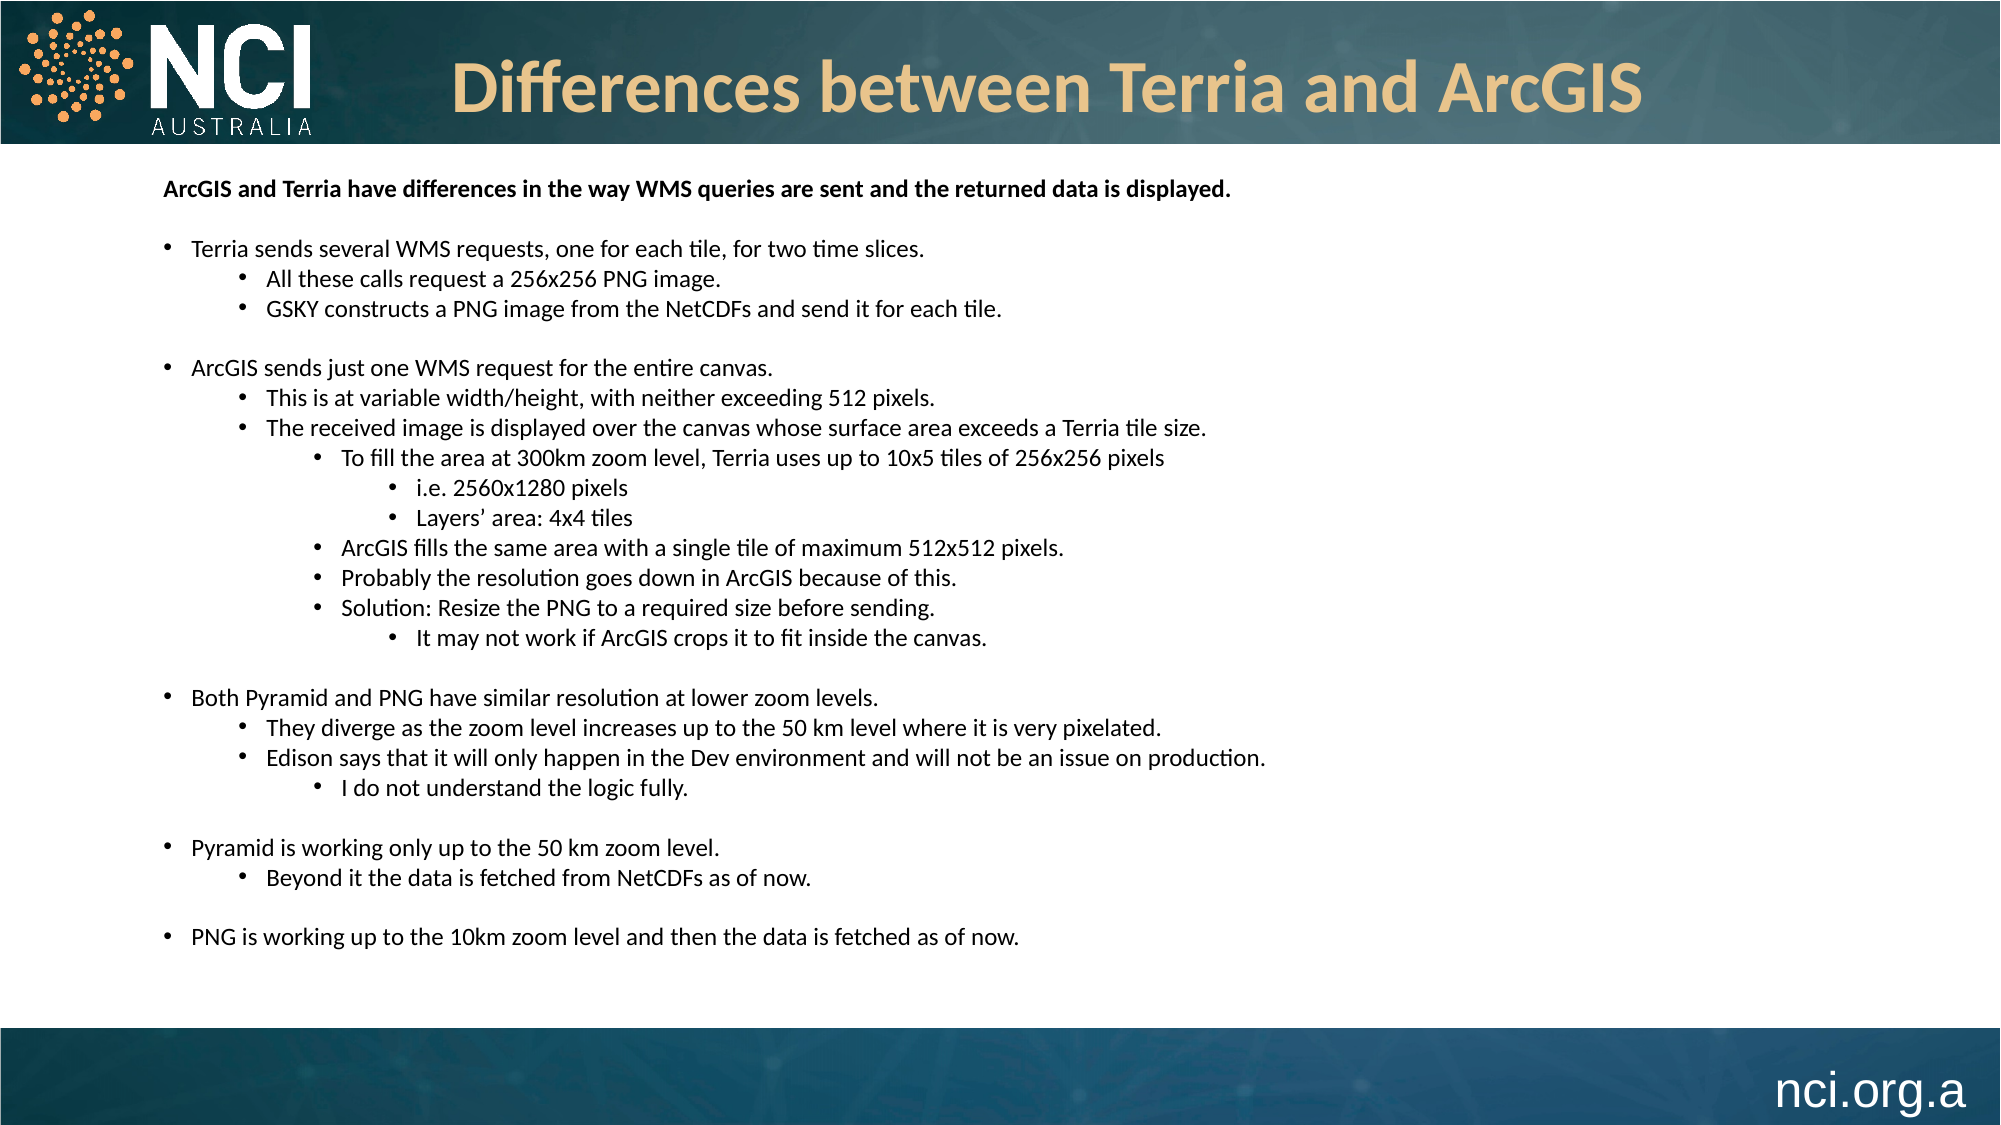

Differences between Terria and ArcGIS
ArcGIS and Terria have differences in the way WMS queries are sent and the returned data is displayed.

Terria sends several WMS requests, one for each tile, for two time slices.
All these calls request a 256x256 PNG image.
GSKY constructs a PNG image from the NetCDFs and send it for each tile.

ArcGIS sends just one WMS request for the entire canvas.
This is at variable width/height, with neither exceeding 512 pixels.
The received image is displayed over the canvas whose surface area exceeds a Terria tile size.
To fill the area at 300km zoom level, Terria uses up to 10x5 tiles of 256x256 pixels
i.e. 2560x1280 pixels
Layers’ area: 4x4 tiles
ArcGIS fills the same area with a single tile of maximum 512x512 pixels.
Probably the resolution goes down in ArcGIS because of this.
Solution: Resize the PNG to a required size before sending.
It may not work if ArcGIS crops it to fit inside the canvas.

Both Pyramid and PNG have similar resolution at lower zoom levels.
They diverge as the zoom level increases up to the 50 km level where it is very pixelated.
Edison says that it will only happen in the Dev environment and will not be an issue on production.
I do not understand the logic fully.

Pyramid is working only up to the 50 km zoom level.
Beyond it the data is fetched from NetCDFs as of now.

PNG is working up to the 10km zoom level and then the data is fetched as of now.
29